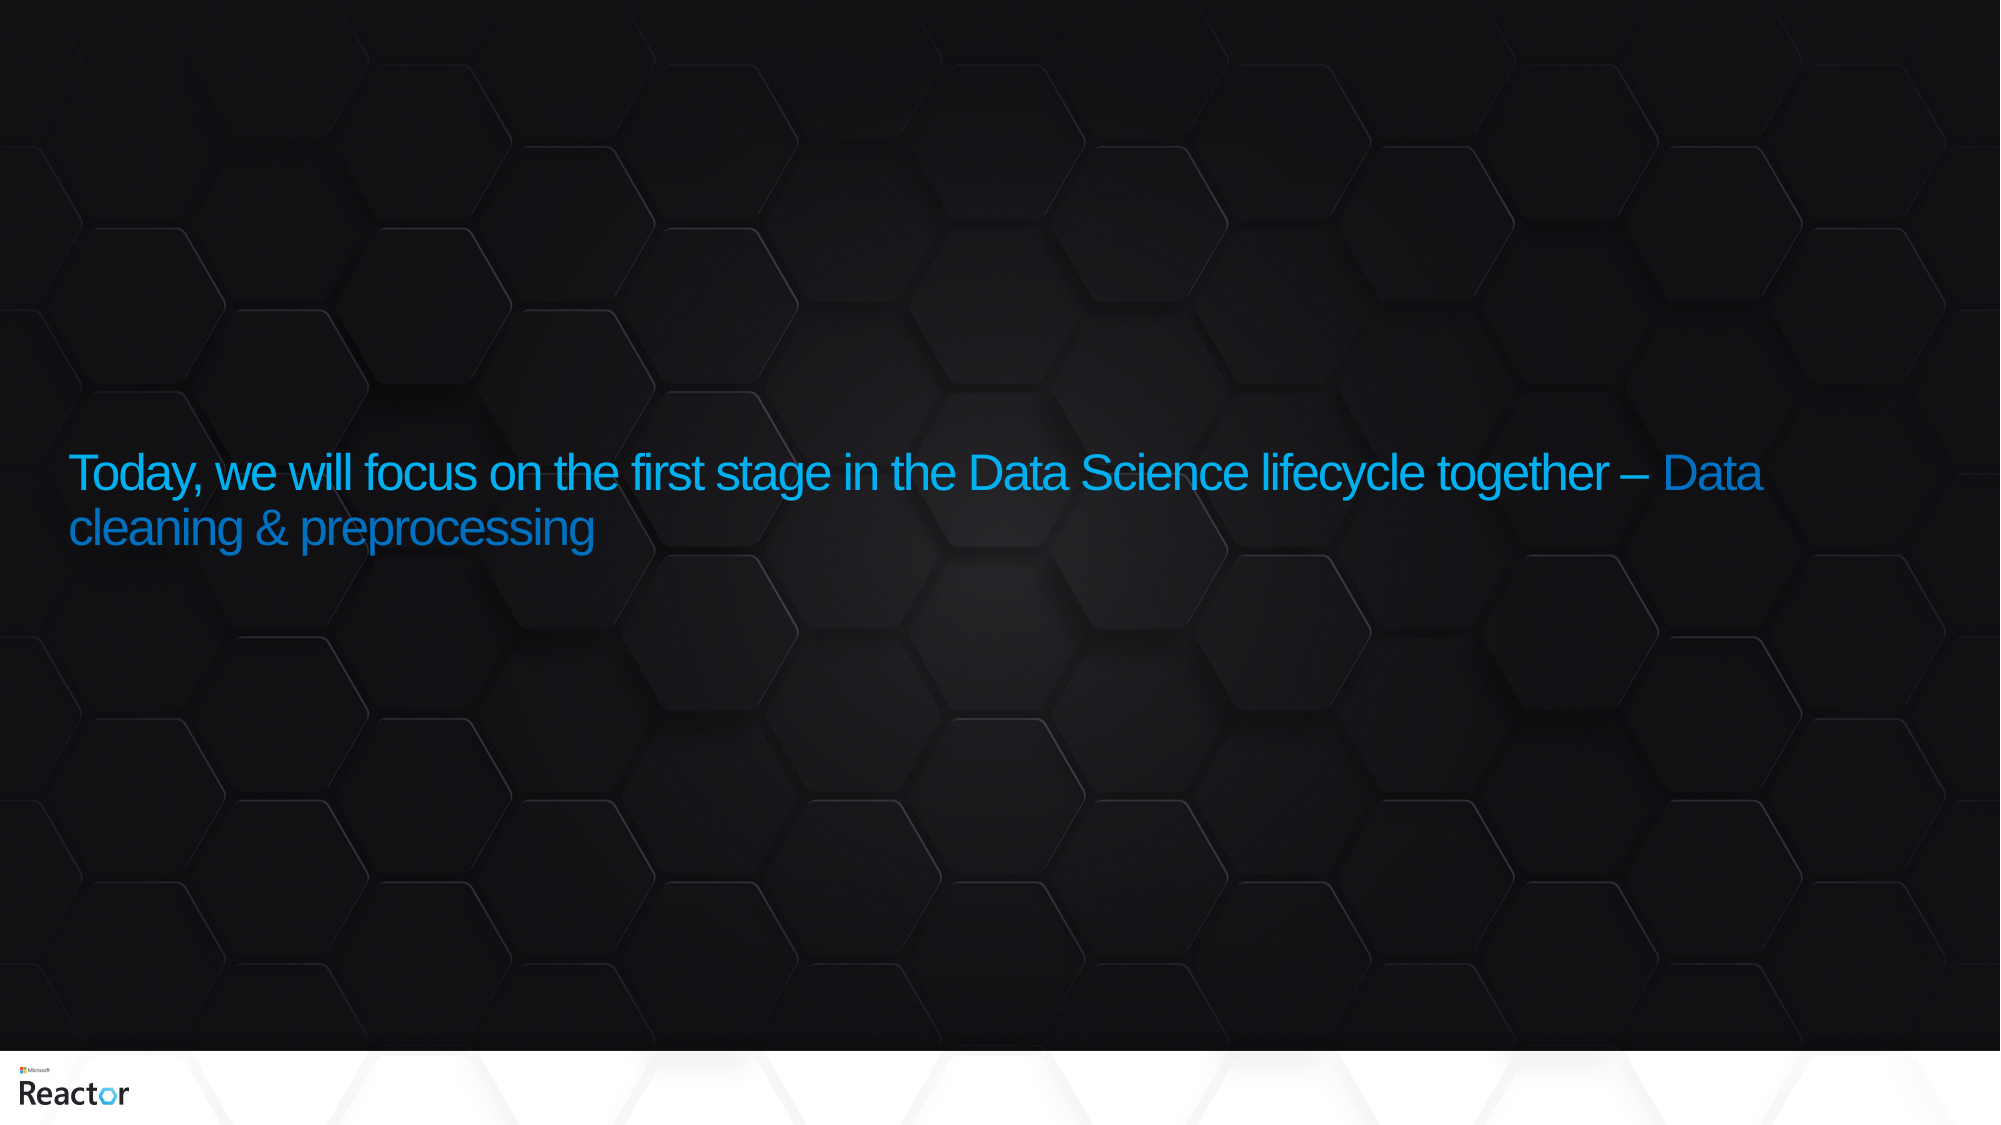

# Today, we will focus on the first stage in the Data Science lifecycle together – Data cleaning & preprocessing